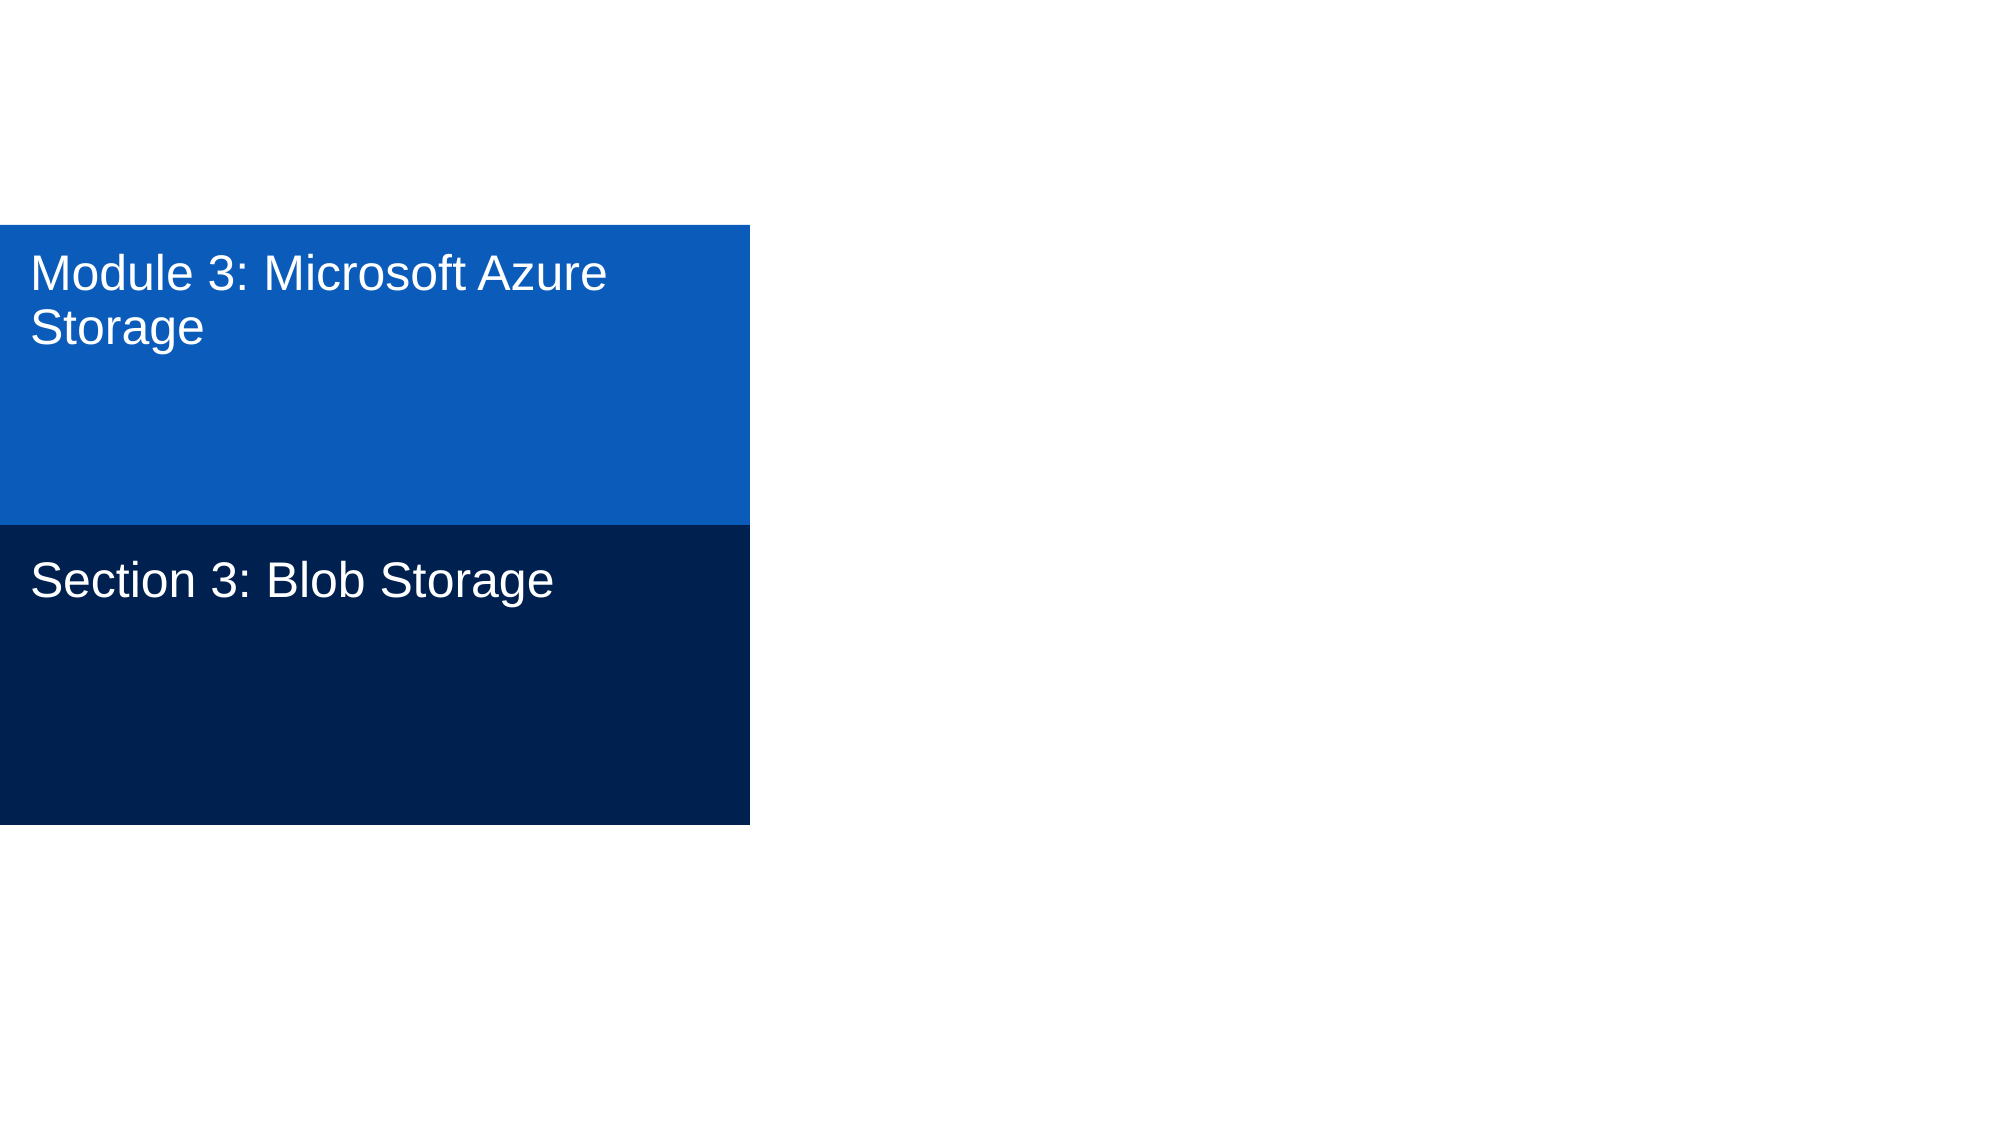

# Module 3: Microsoft Azure Storage
Section 3: Blob Storage